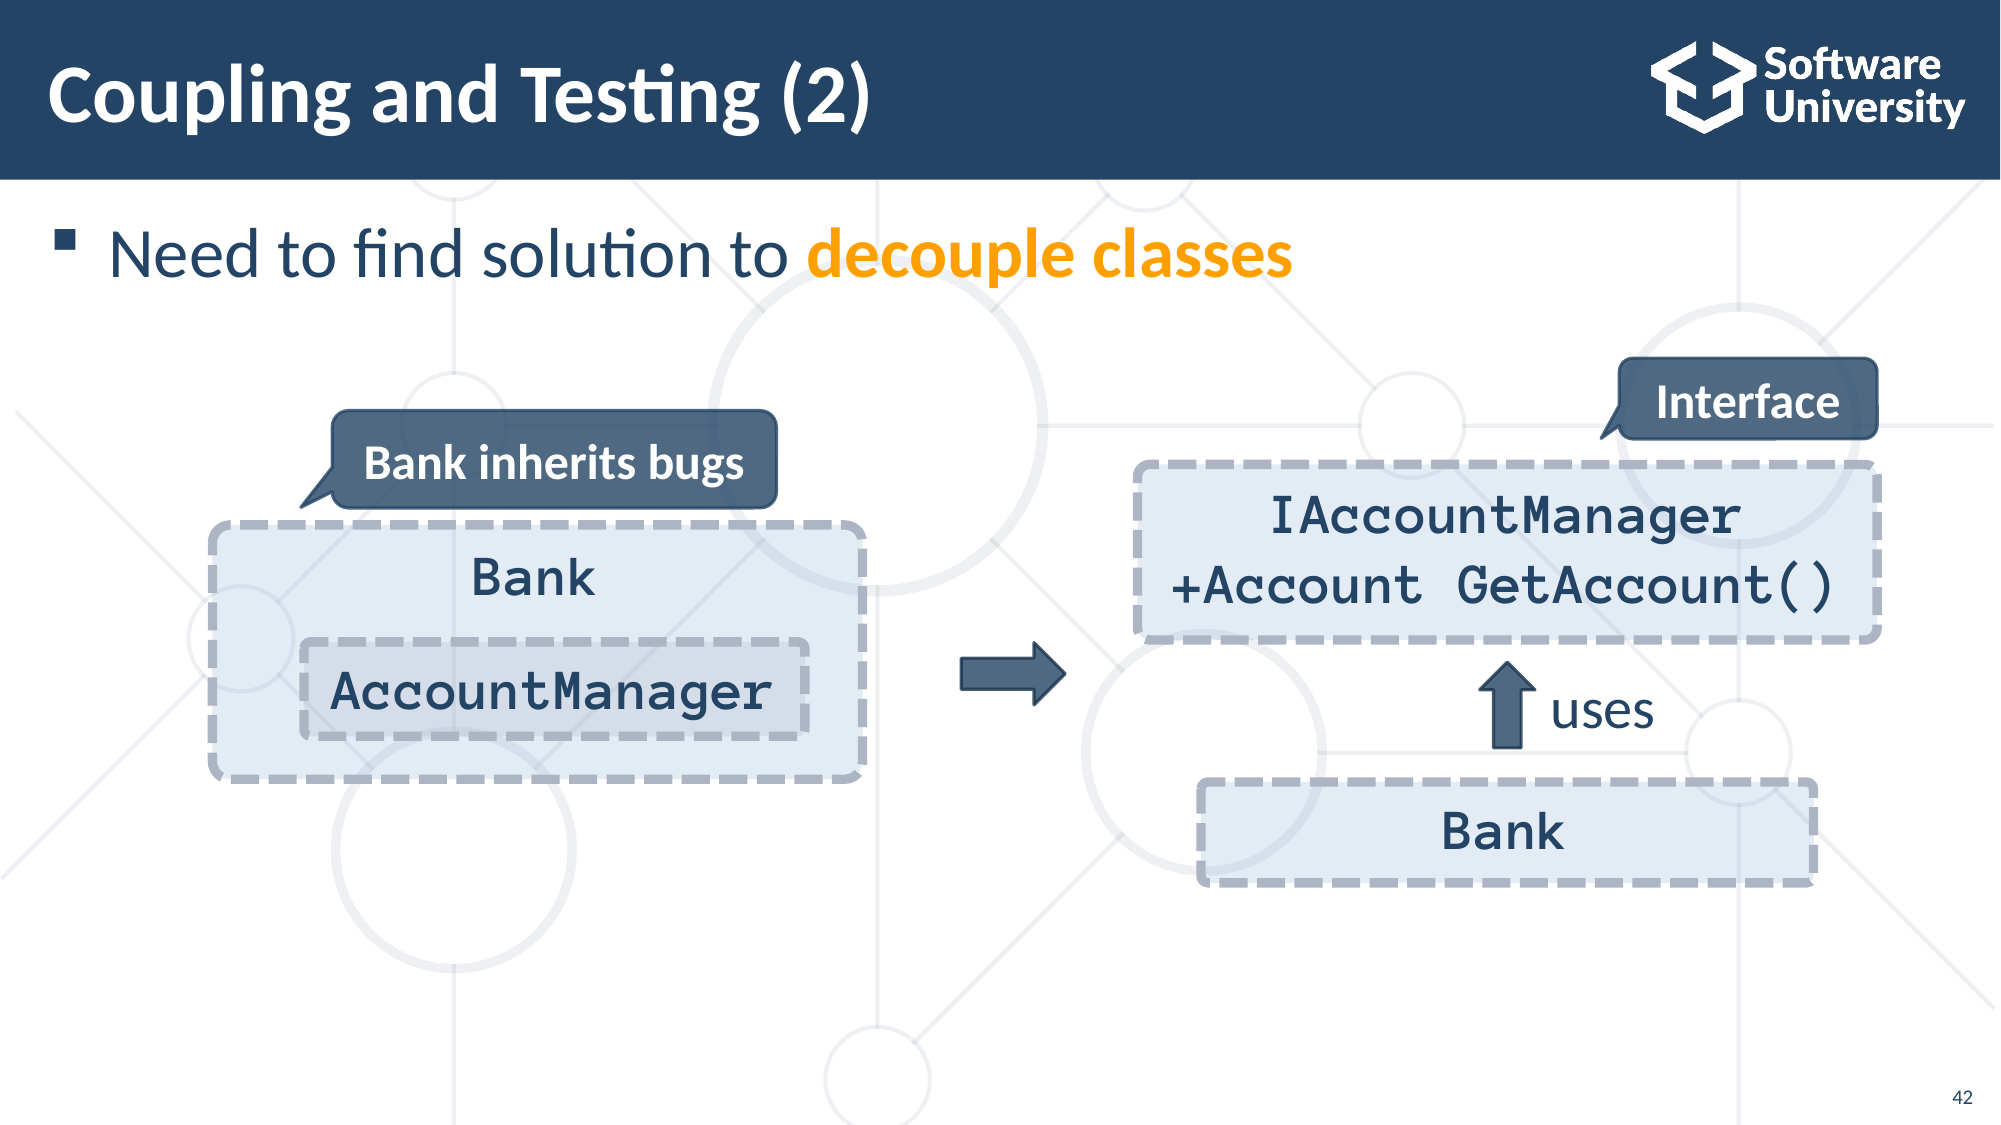

# Coupling and Testing (2)
Need to find solution to decouple classes

Interface
Bank inherits bugs
IAccountManager
+Account GetAccount()

uses
Bank
Bank
AccountManager

42